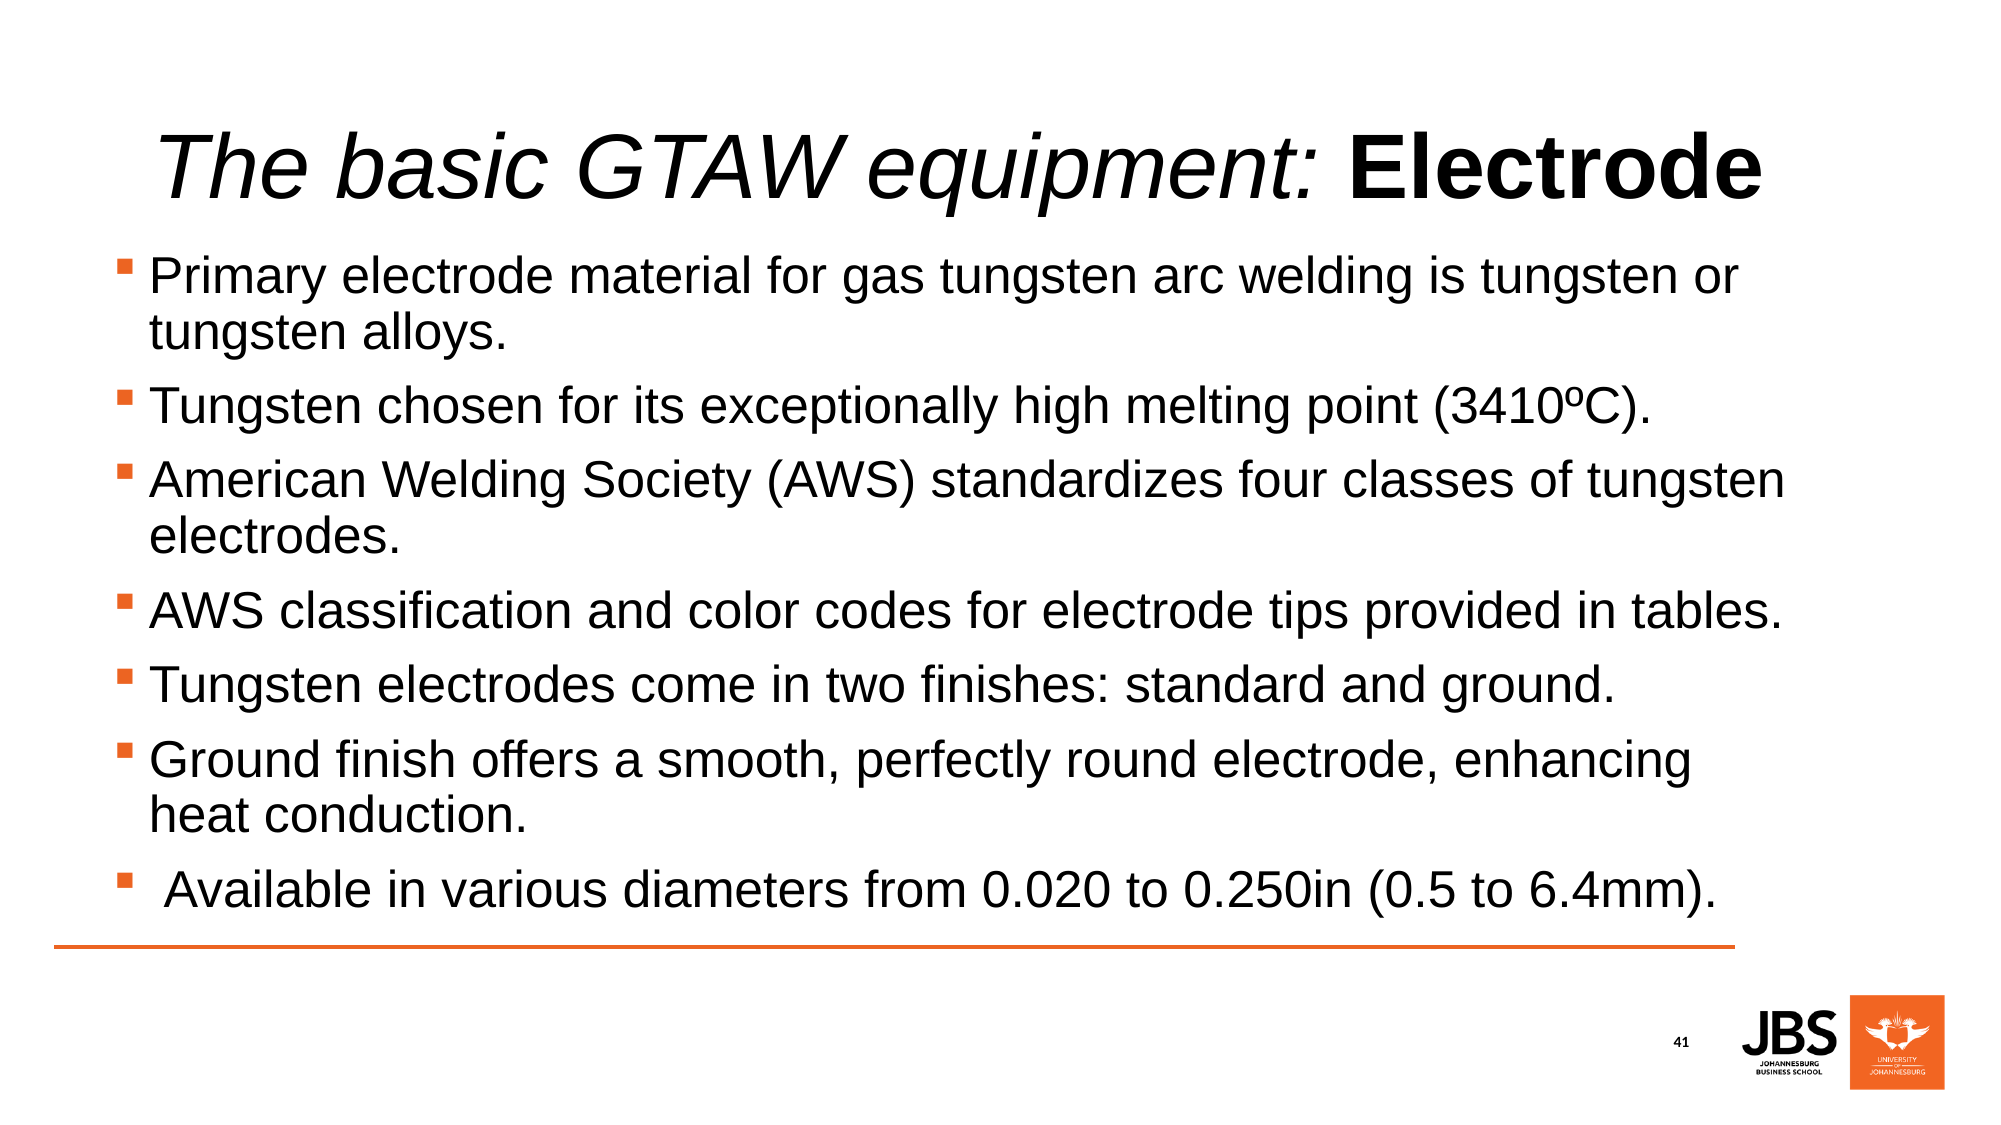

# The basic GTAW equipment: Electrode
Primary electrode material for gas tungsten arc welding is tungsten or tungsten alloys.
Tungsten chosen for its exceptionally high melting point (3410ºC).
American Welding Society (AWS) standardizes four classes of tungsten electrodes.
AWS classification and color codes for electrode tips provided in tables.
Tungsten electrodes come in two finishes: standard and ground.
Ground finish offers a smooth, perfectly round electrode, enhancing heat conduction.
 Available in various diameters from 0.020 to 0.250in (0.5 to 6.4mm).